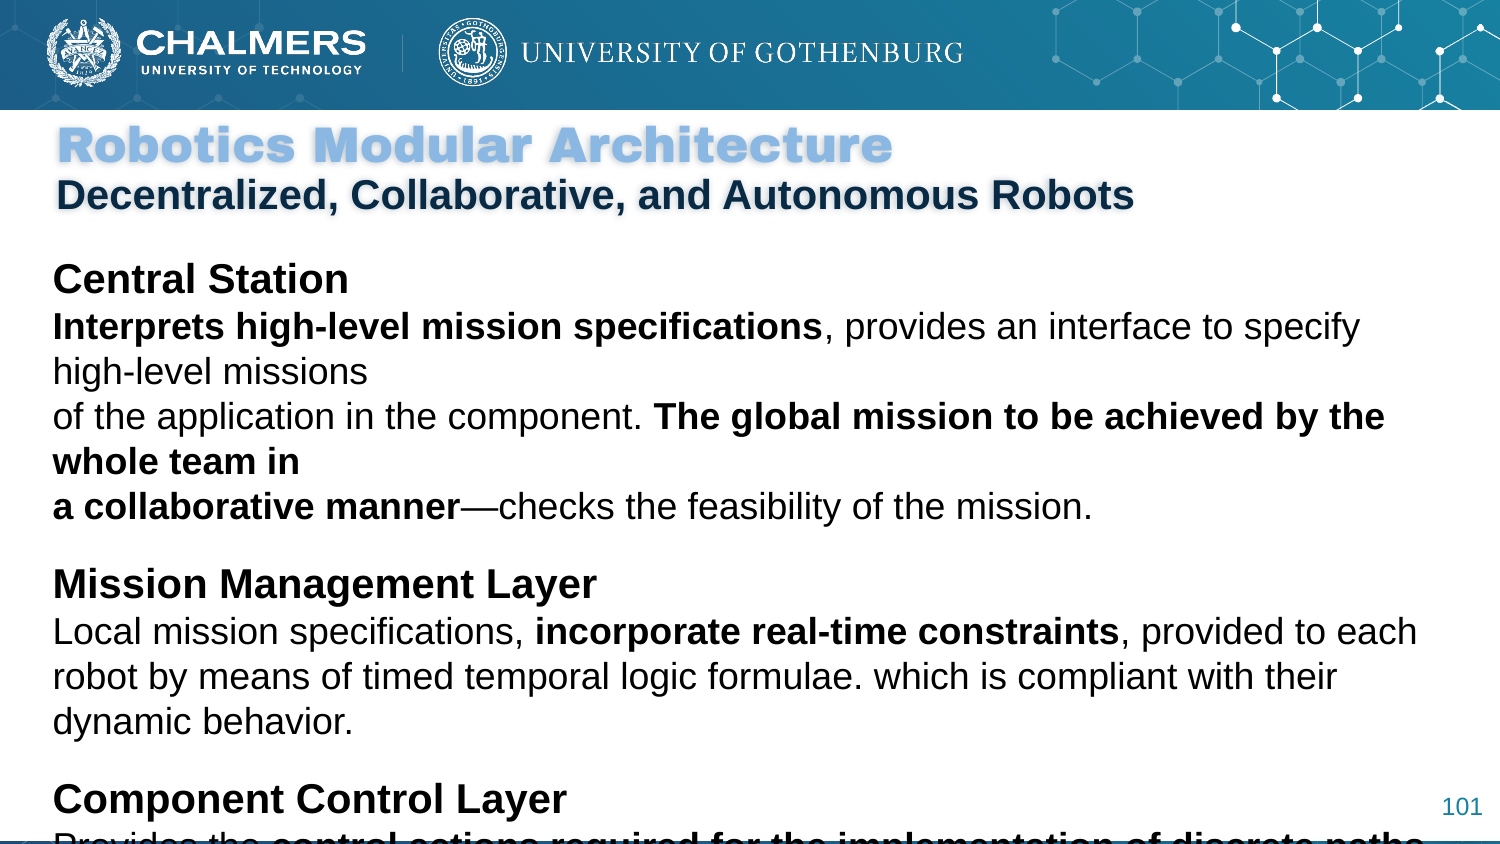

# Robotics Modular Architecture Decentralized, Collaborative, and Autonomous Robots

Central Station
Interprets high-level mission specifications, provides an interface to specify high-level missions
of the application in the component. The global mission to be achieved by the whole team in
a collaborative manner—checks the feasibility of the mission.

Mission Management Layer
Local mission specifications, incorporate real-time constraints, provided to each robot by means of timed temporal logic formulae. which is compliant with their dynamic behavior.

Component Control Layer
Provides the control actions required for the implementation of discrete paths that are generated by a high-level planner. It receives calls from the Plan executor and notifies the Adaptation manager about changes that are detected in the robot mission, or environment.
101